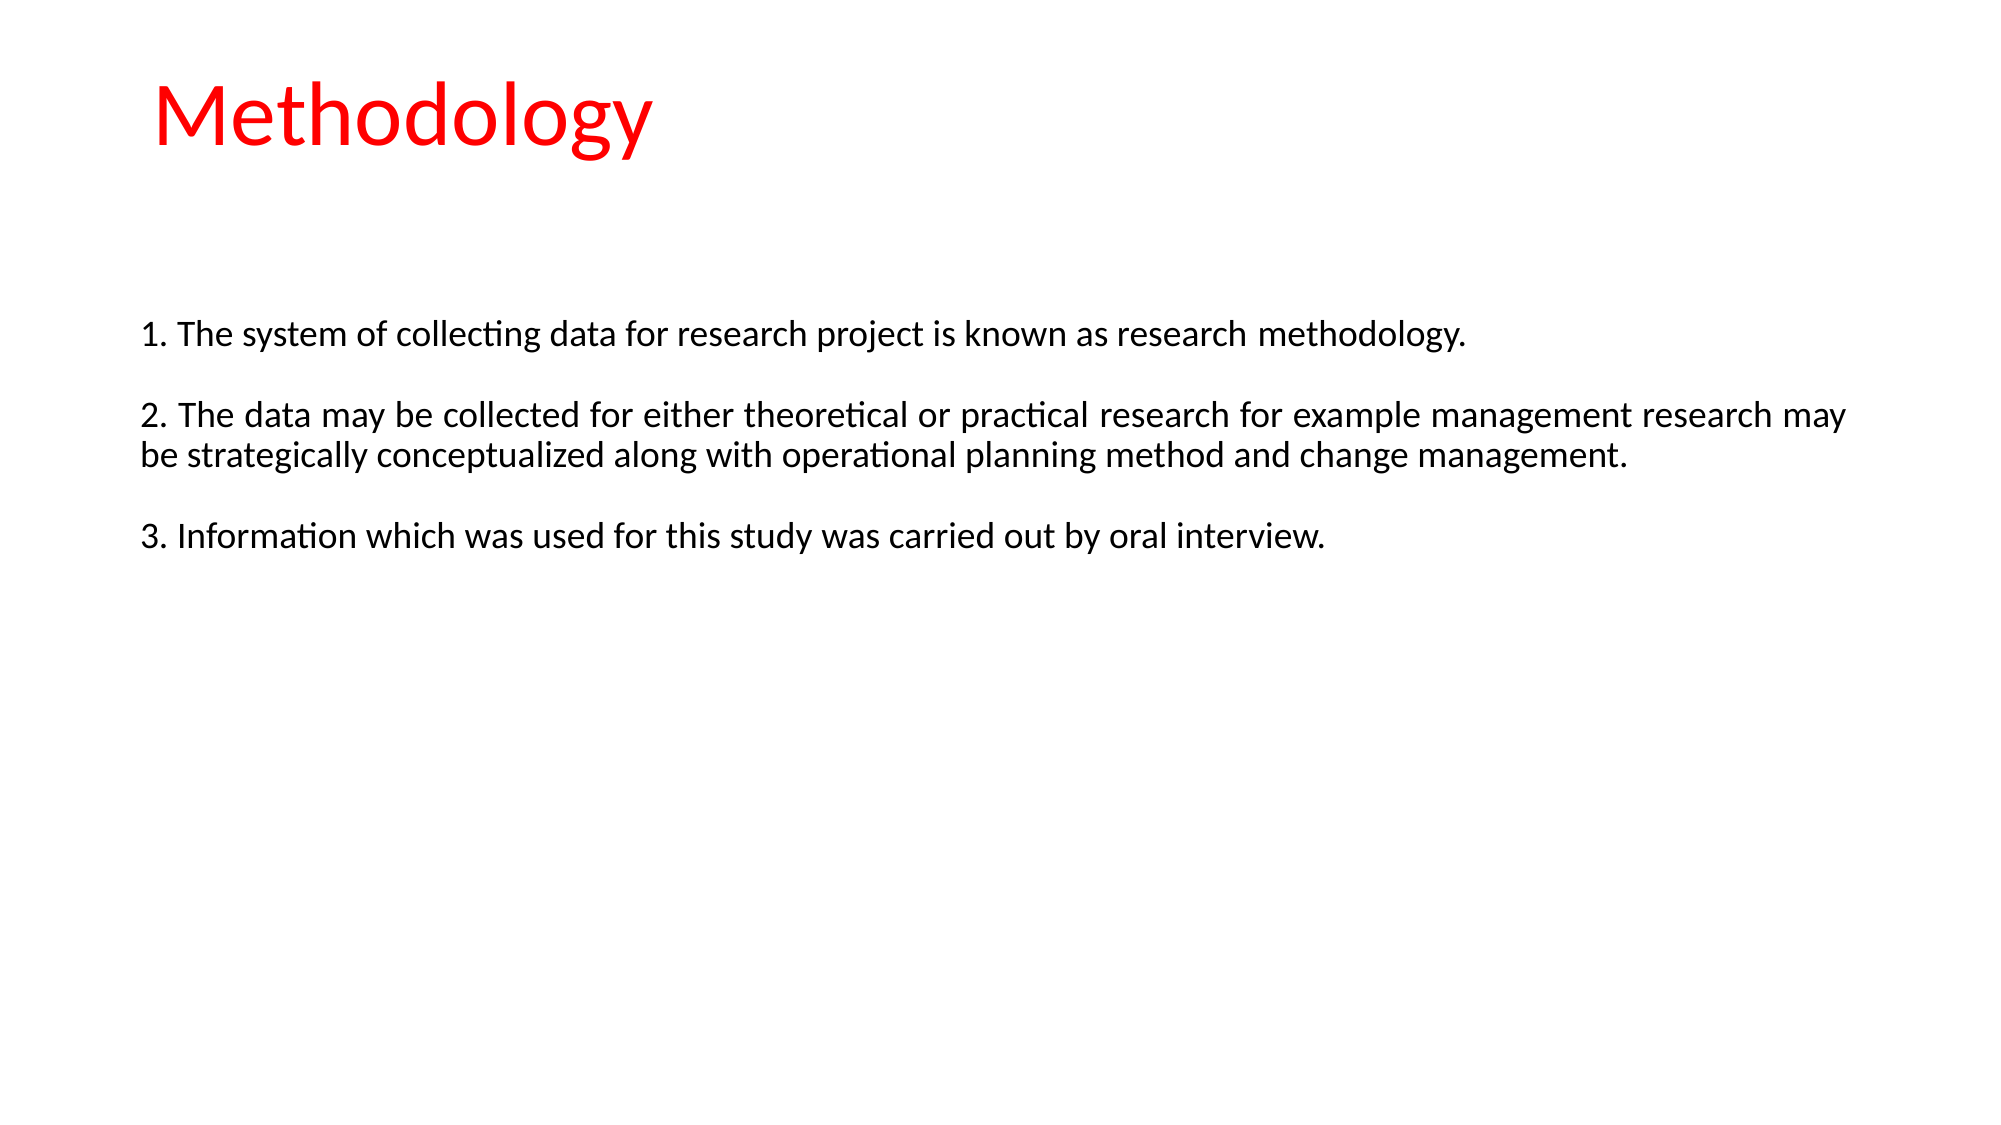

# Methodology
1. The system of collecting data for research project is known as research methodology.

2. The data may be collected for either theoretical or practical research for example management research may be strategically conceptualized along with operational planning method and change management.

3. Information which was used for this study was carried out by oral interview.